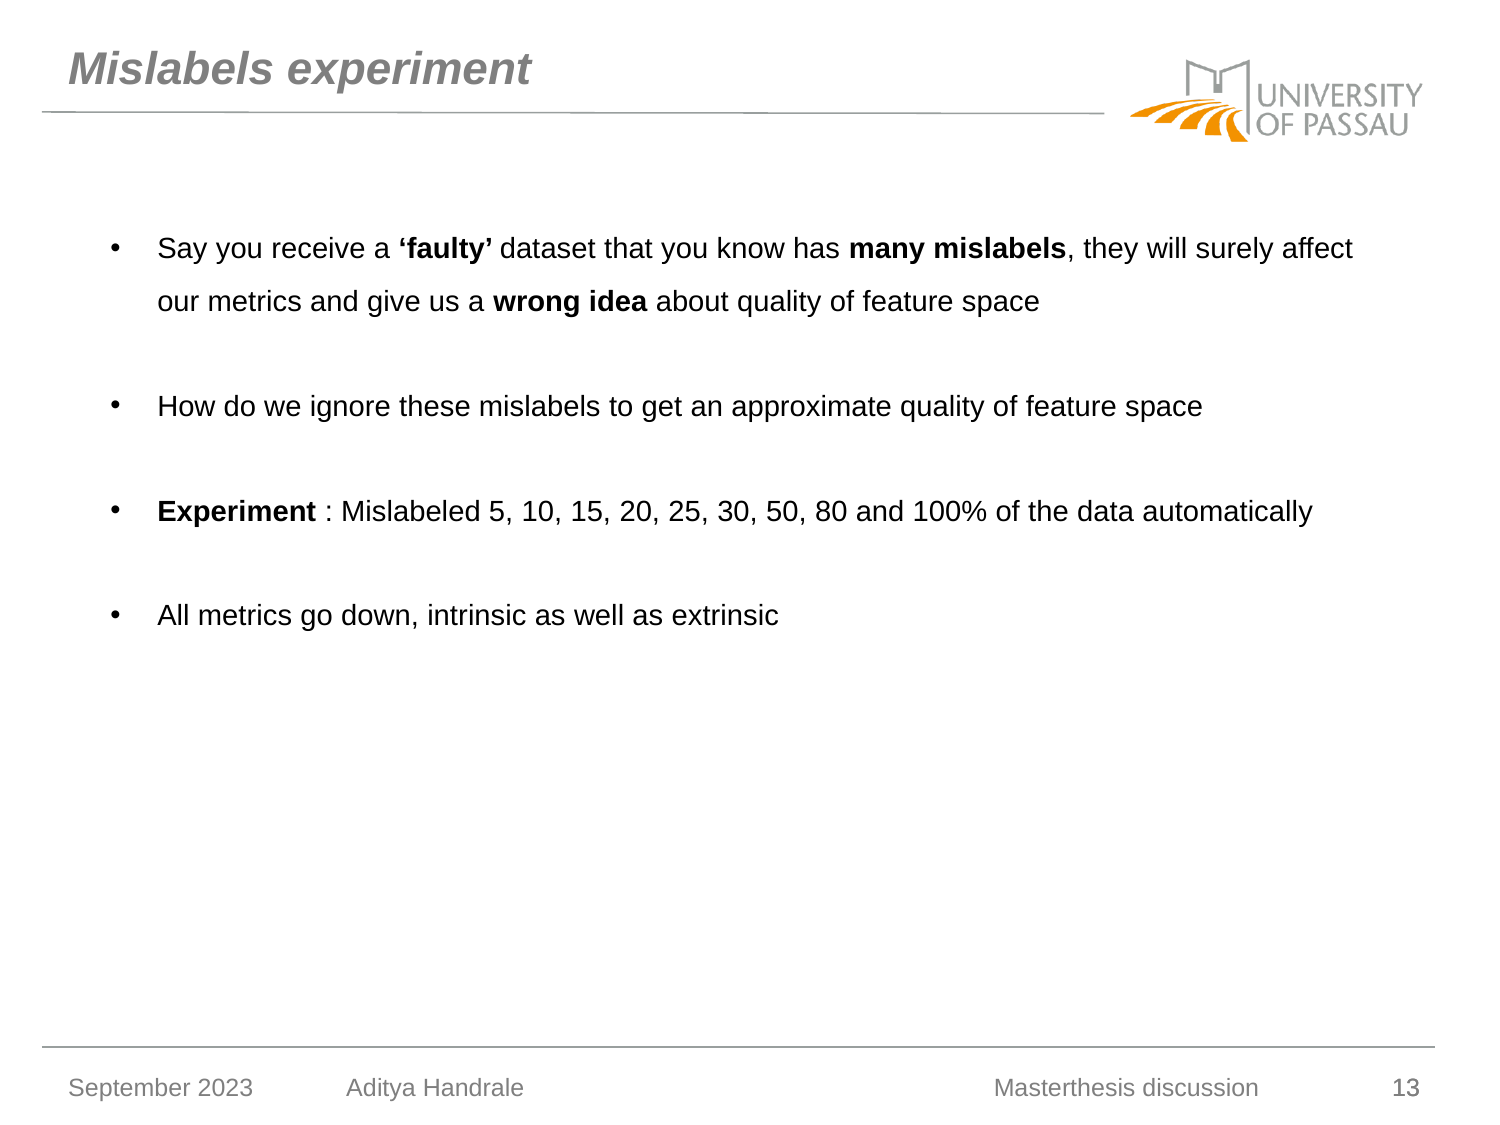

# Mislabels experiment
Say you receive a ‘faulty’ dataset that you know has many mislabels, they will surely affect our metrics and give us a wrong idea about quality of feature space

How do we ignore these mislabels to get an approximate quality of feature space

Experiment : Mislabeled 5, 10, 15, 20, 25, 30, 50, 80 and 100% of the data automatically

All metrics go down, intrinsic as well as extrinsic

September 2023
Aditya Handrale
Masterthesis discussion
13
13